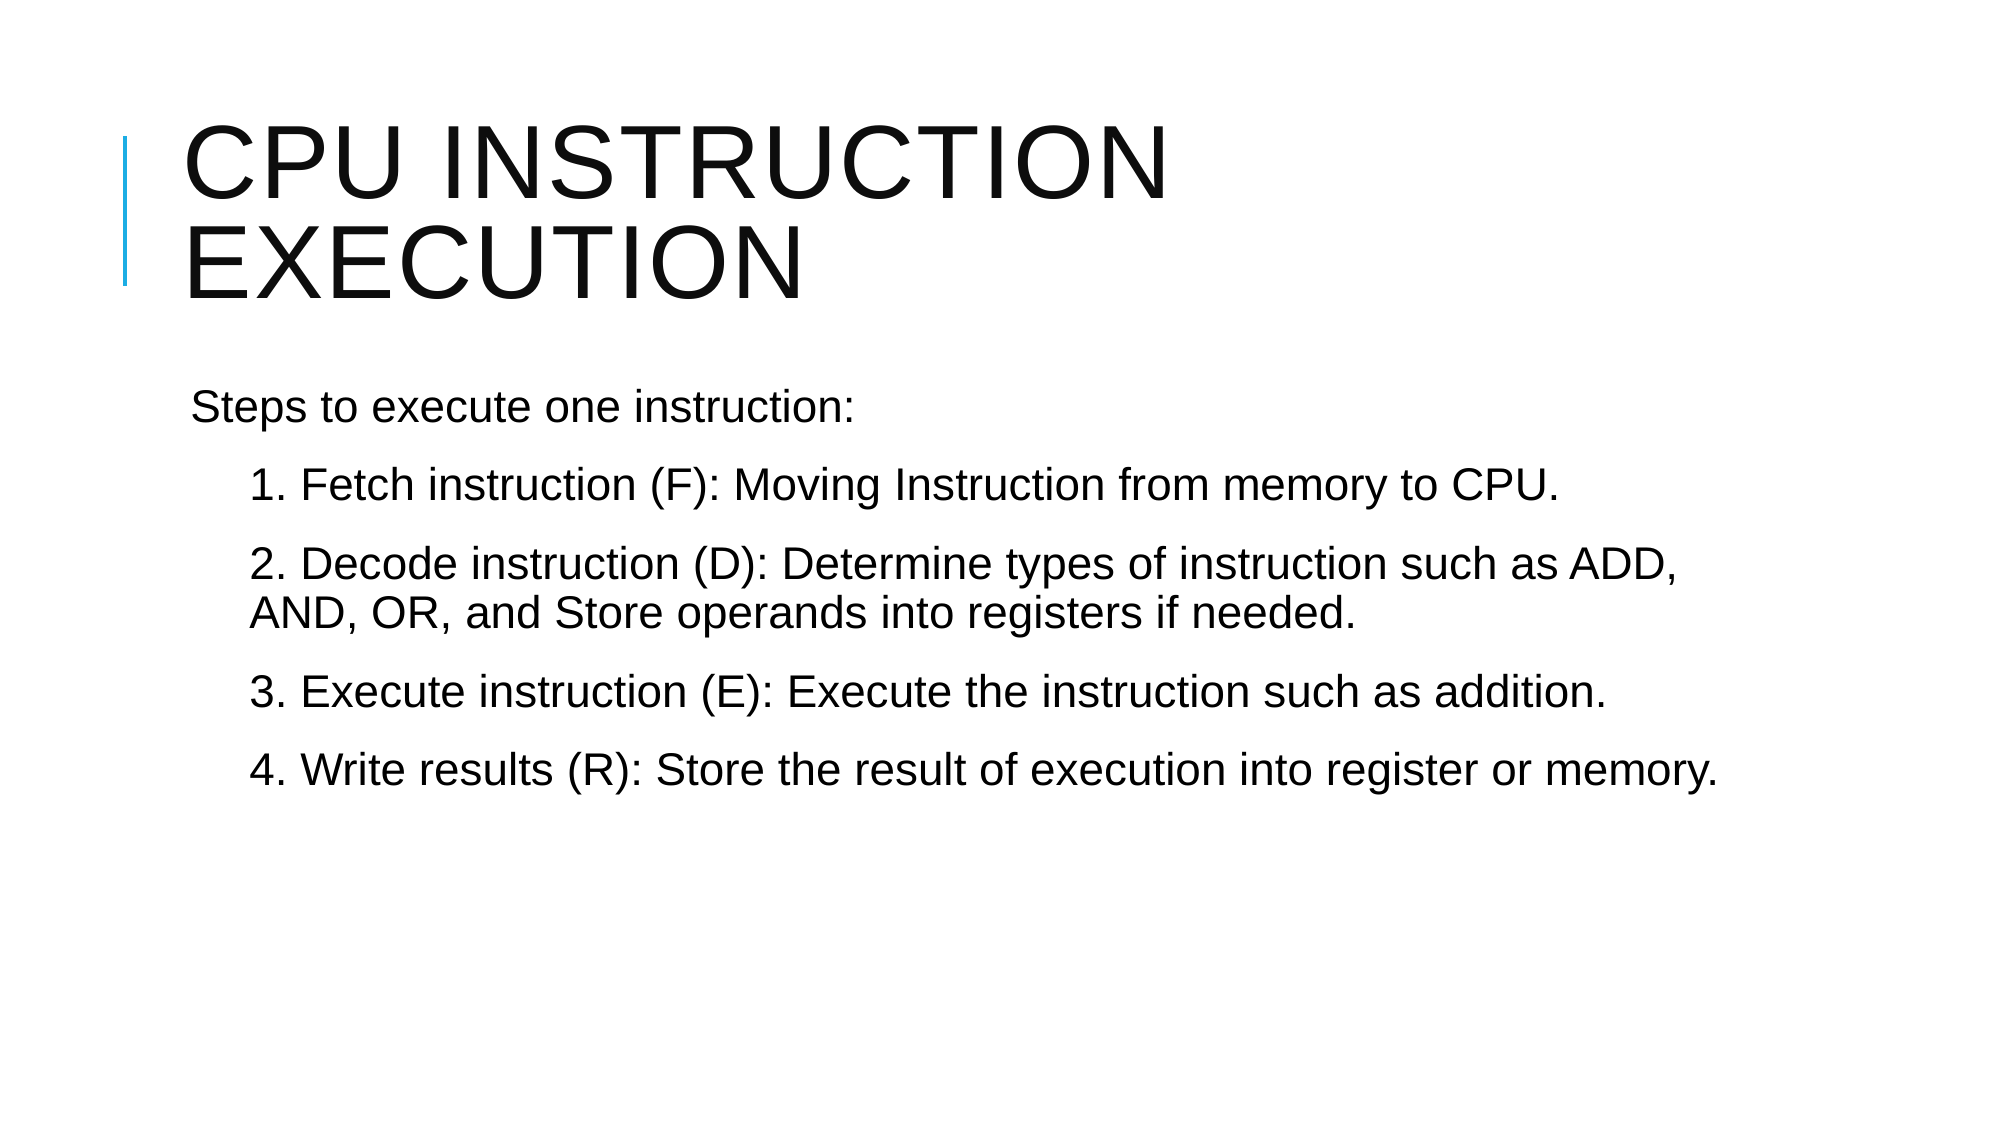

# CPU Instruction execution
Steps to execute one instruction:
1. Fetch instruction (F): Moving Instruction from memory to CPU.
2. Decode instruction (D): Determine types of instruction such as ADD, AND, OR, and Store operands into registers if needed.
3. Execute instruction (E): Execute the instruction such as addition.
4. Write results (R): Store the result of execution into register or memory.